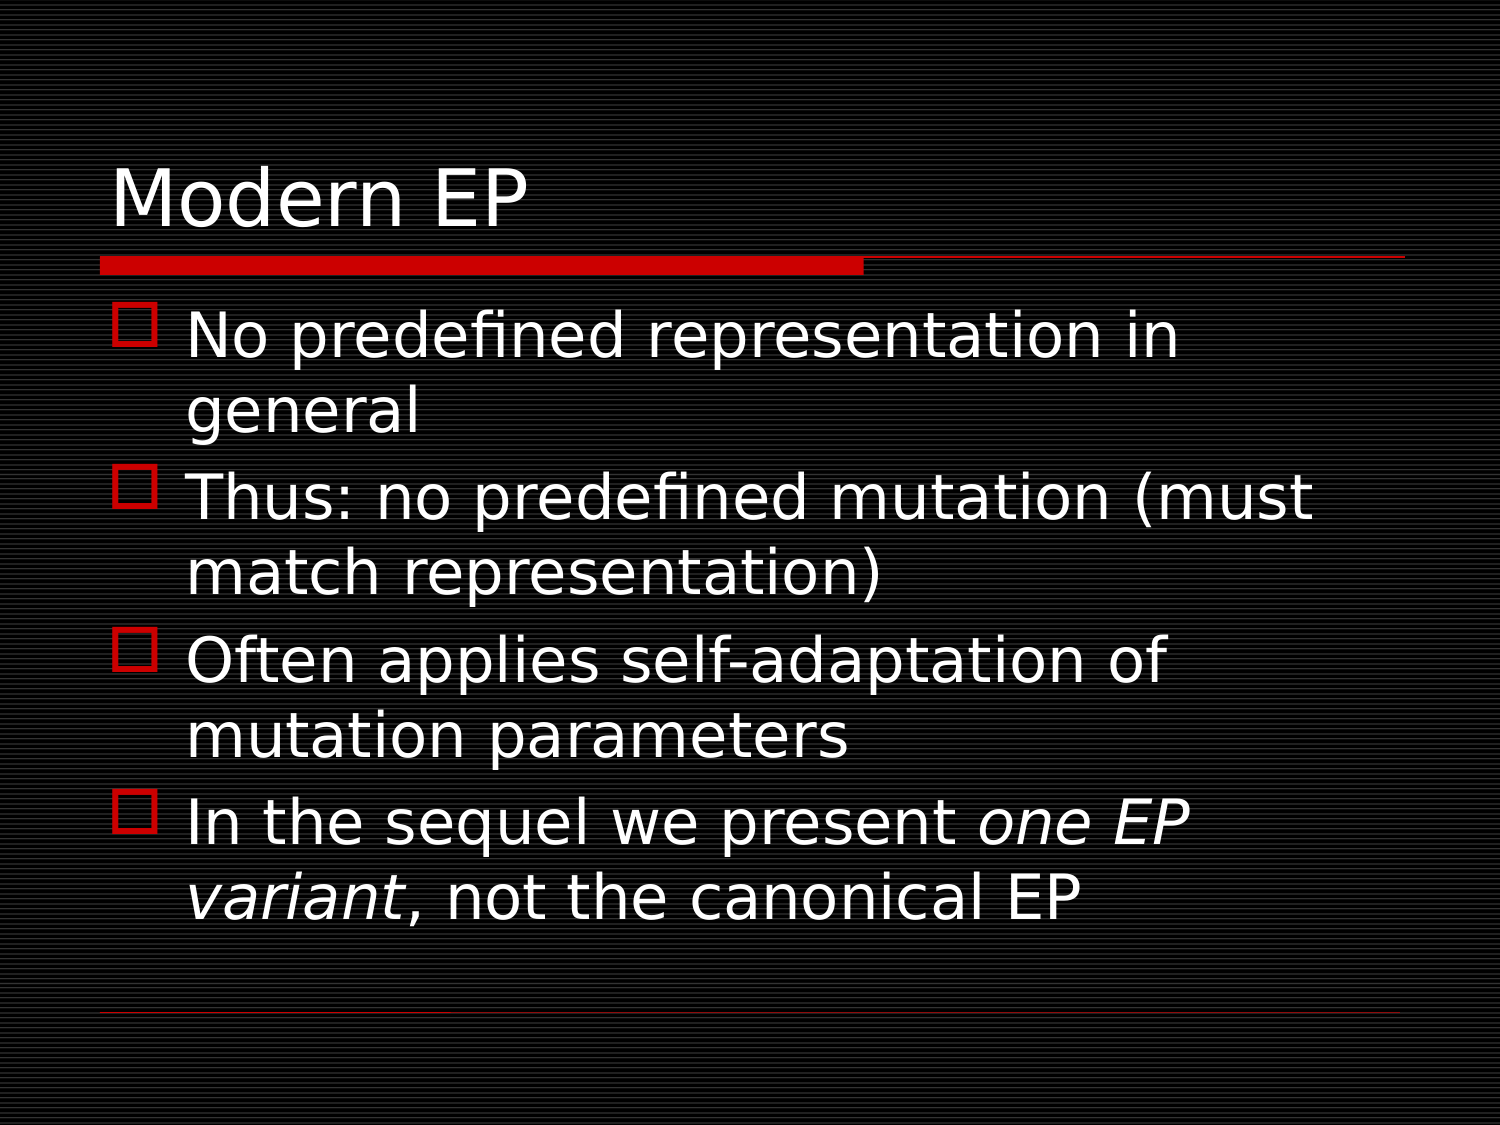

# Modern EP
No predefined representation in general
Thus: no predefined mutation (must match representation)
Often applies self-adaptation of mutation parameters
In the sequel we present one EP variant, not the canonical EP